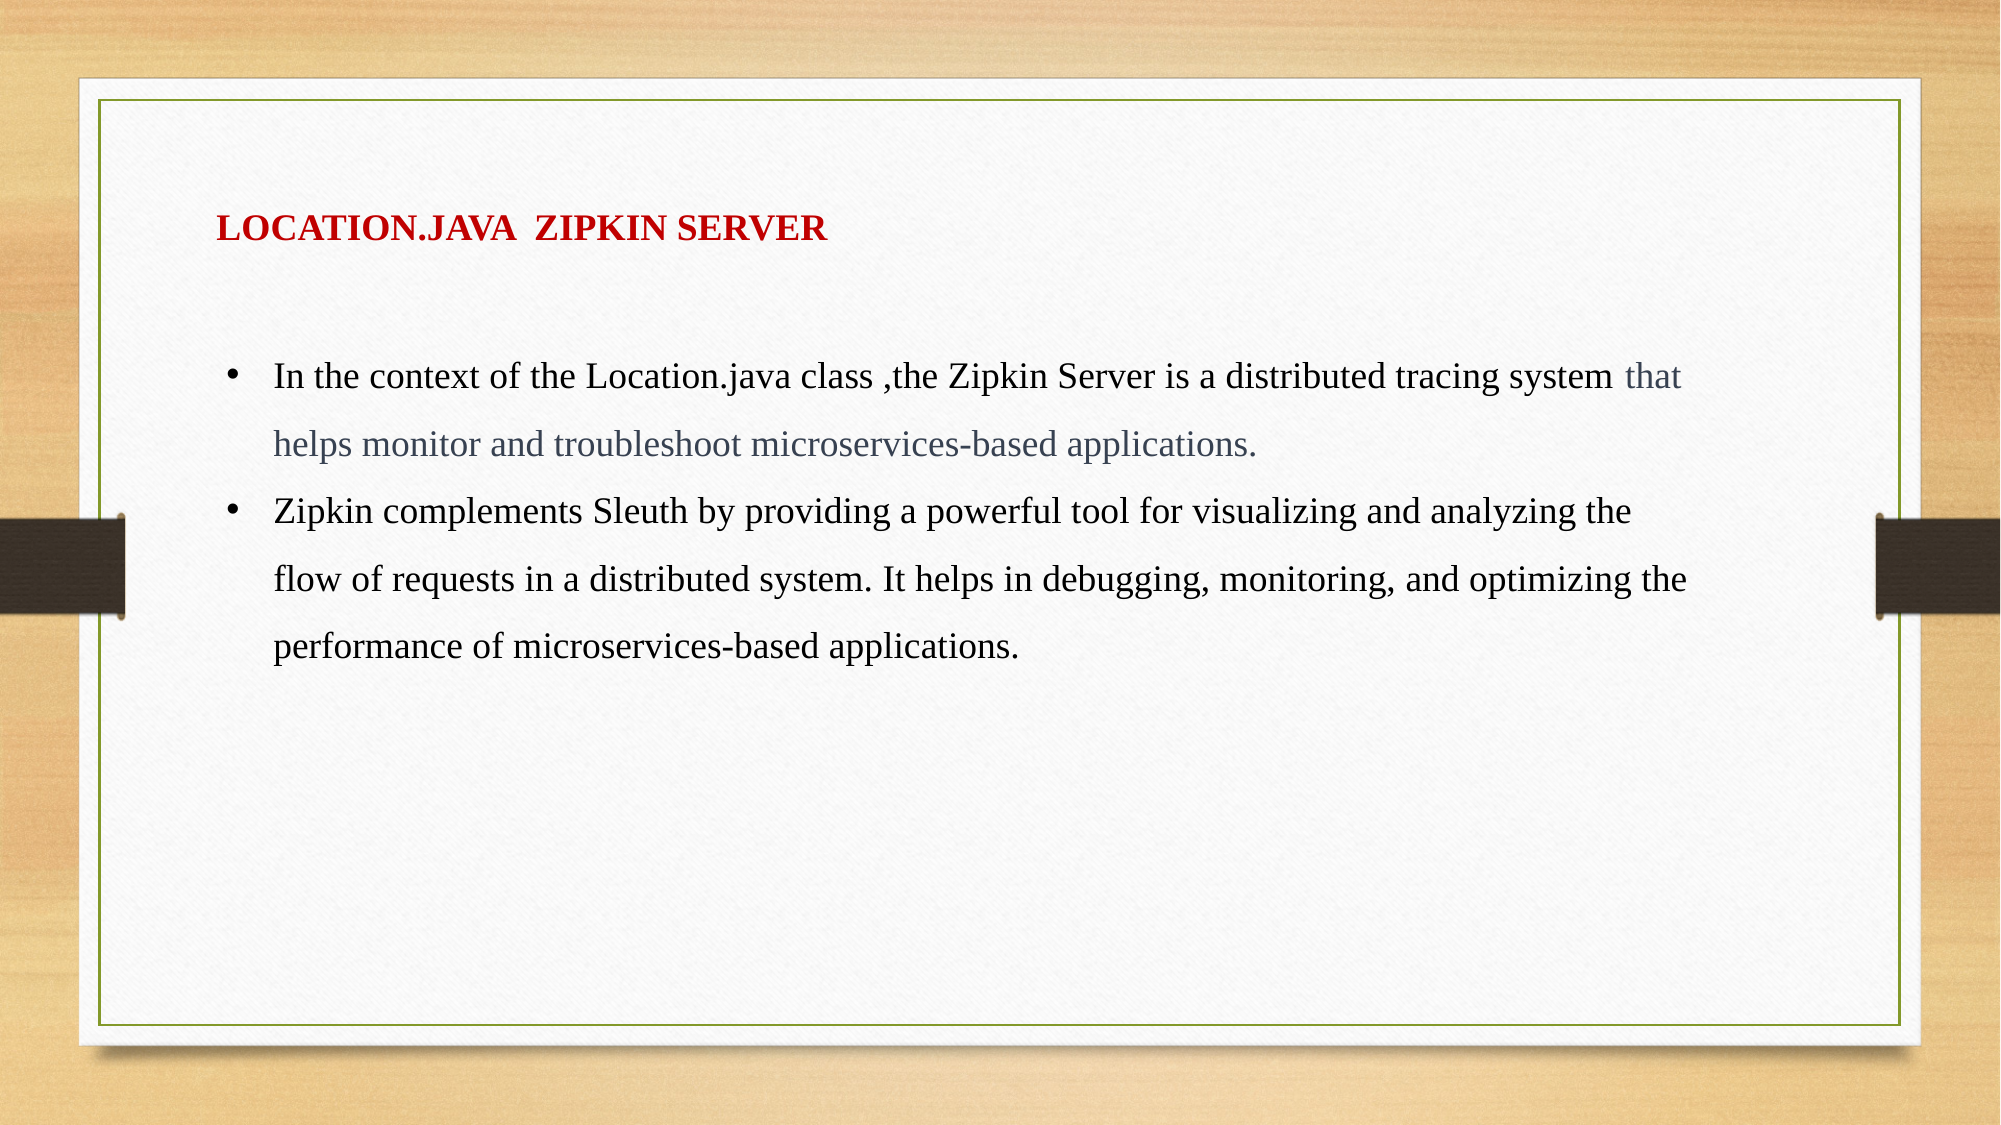

LOCATION.JAVA  ZIPKIN SERVER
In the context of the Location.java class ,the Zipkin Server is a distributed tracing system that helps monitor and troubleshoot microservices-based applications.
Zipkin complements Sleuth by providing a powerful tool for visualizing and analyzing the flow of requests in a distributed system. It helps in debugging, monitoring, and optimizing the performance of microservices-based applications.